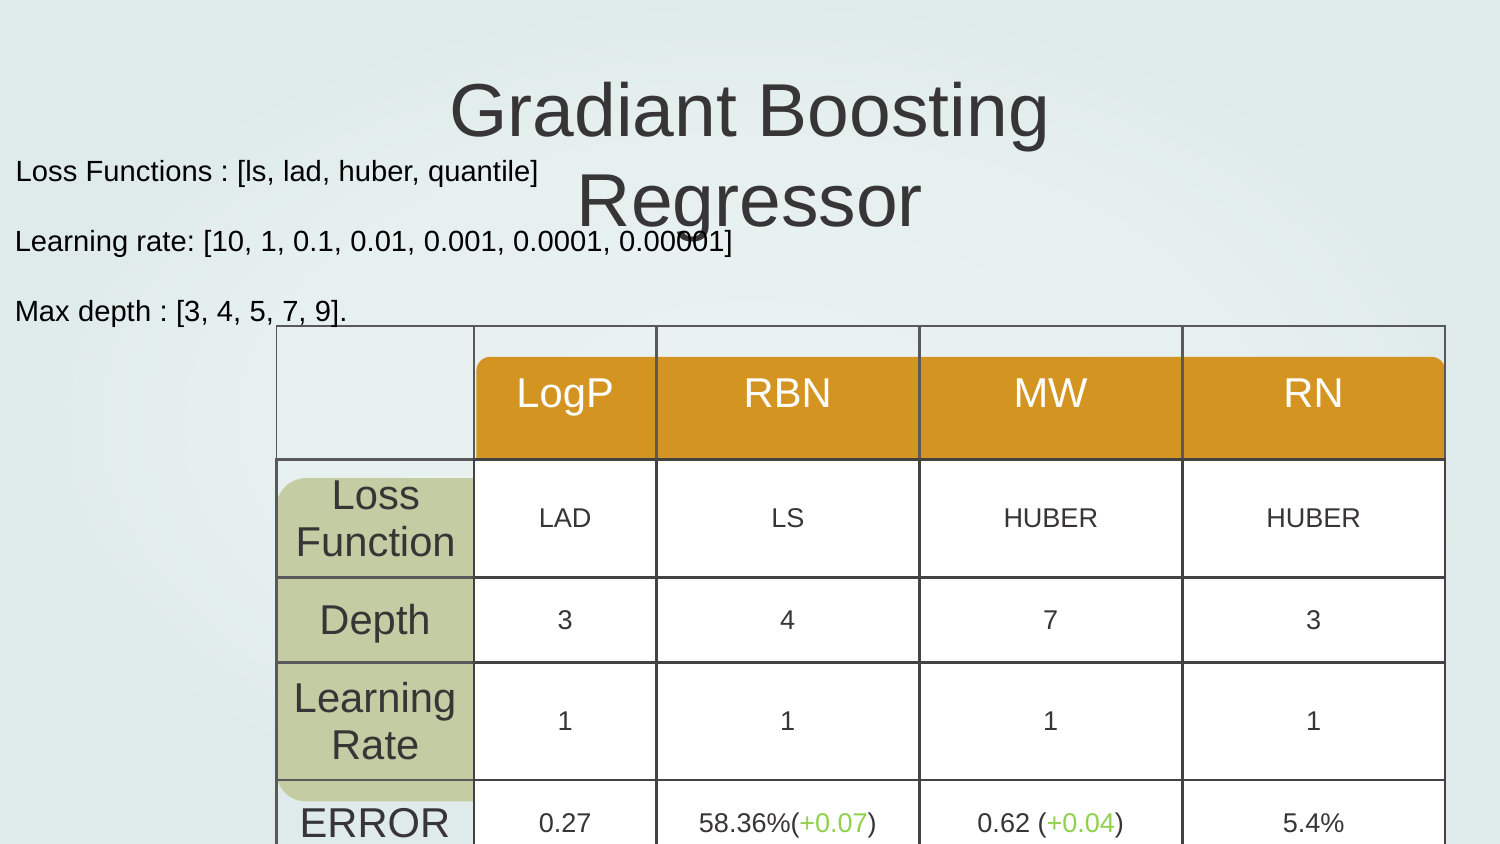

# Gradiant Boosting Regressor
Loss Functions : [ls, lad, huber, quantile]
Learning rate: [10, 1, 0.1, 0.01, 0.001, 0.0001, 0.00001]
Max depth : [3, 4, 5, 7, 9].
|  | LogP | RBN | MW | RN |
| --- | --- | --- | --- | --- |
| Loss Function | LAD | LS | HUBER | HUBER |
| Depth | 3 | 4 | 7 | 3 |
| Learning Rate | 1 | 1 | 1 | 1 |
| ERROR | 0.27 | 58.36%(+0.07) | 0.62 (+0.04) | 5.4% |